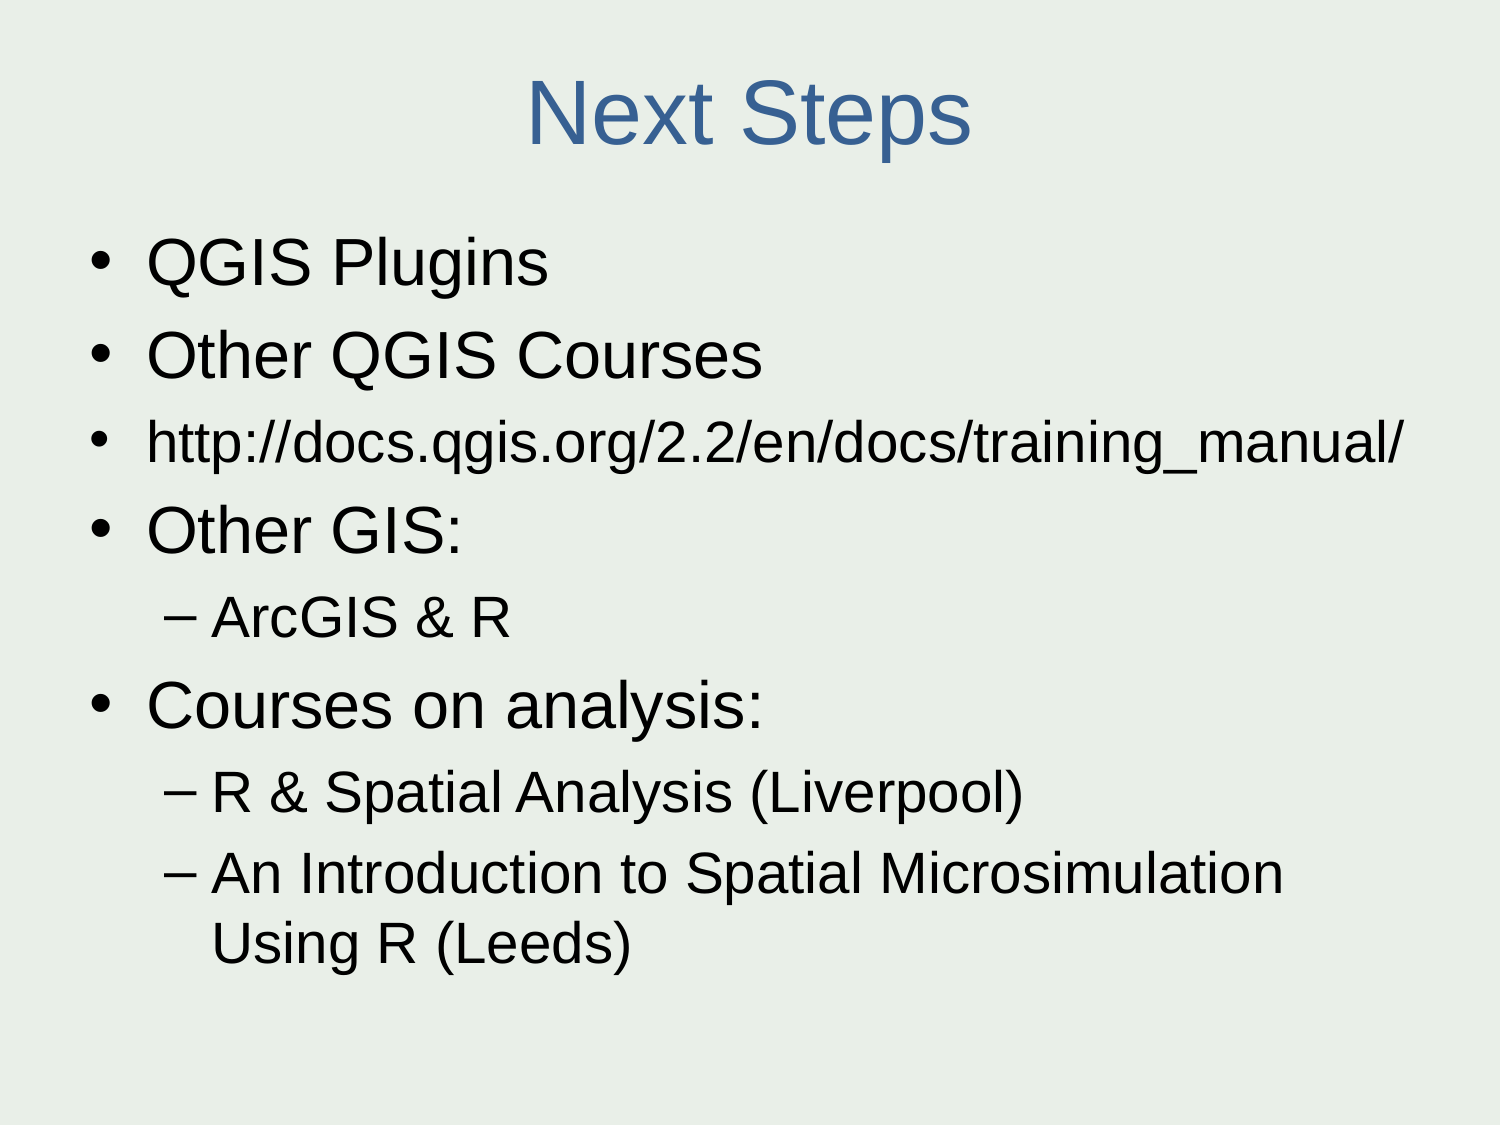

# Next Steps
QGIS Plugins
Other QGIS Courses
http://docs.qgis.org/2.2/en/docs/training_manual/
Other GIS:
ArcGIS & R
Courses on analysis:
R & Spatial Analysis (Liverpool)
An Introduction to Spatial Microsimulation Using R (Leeds)